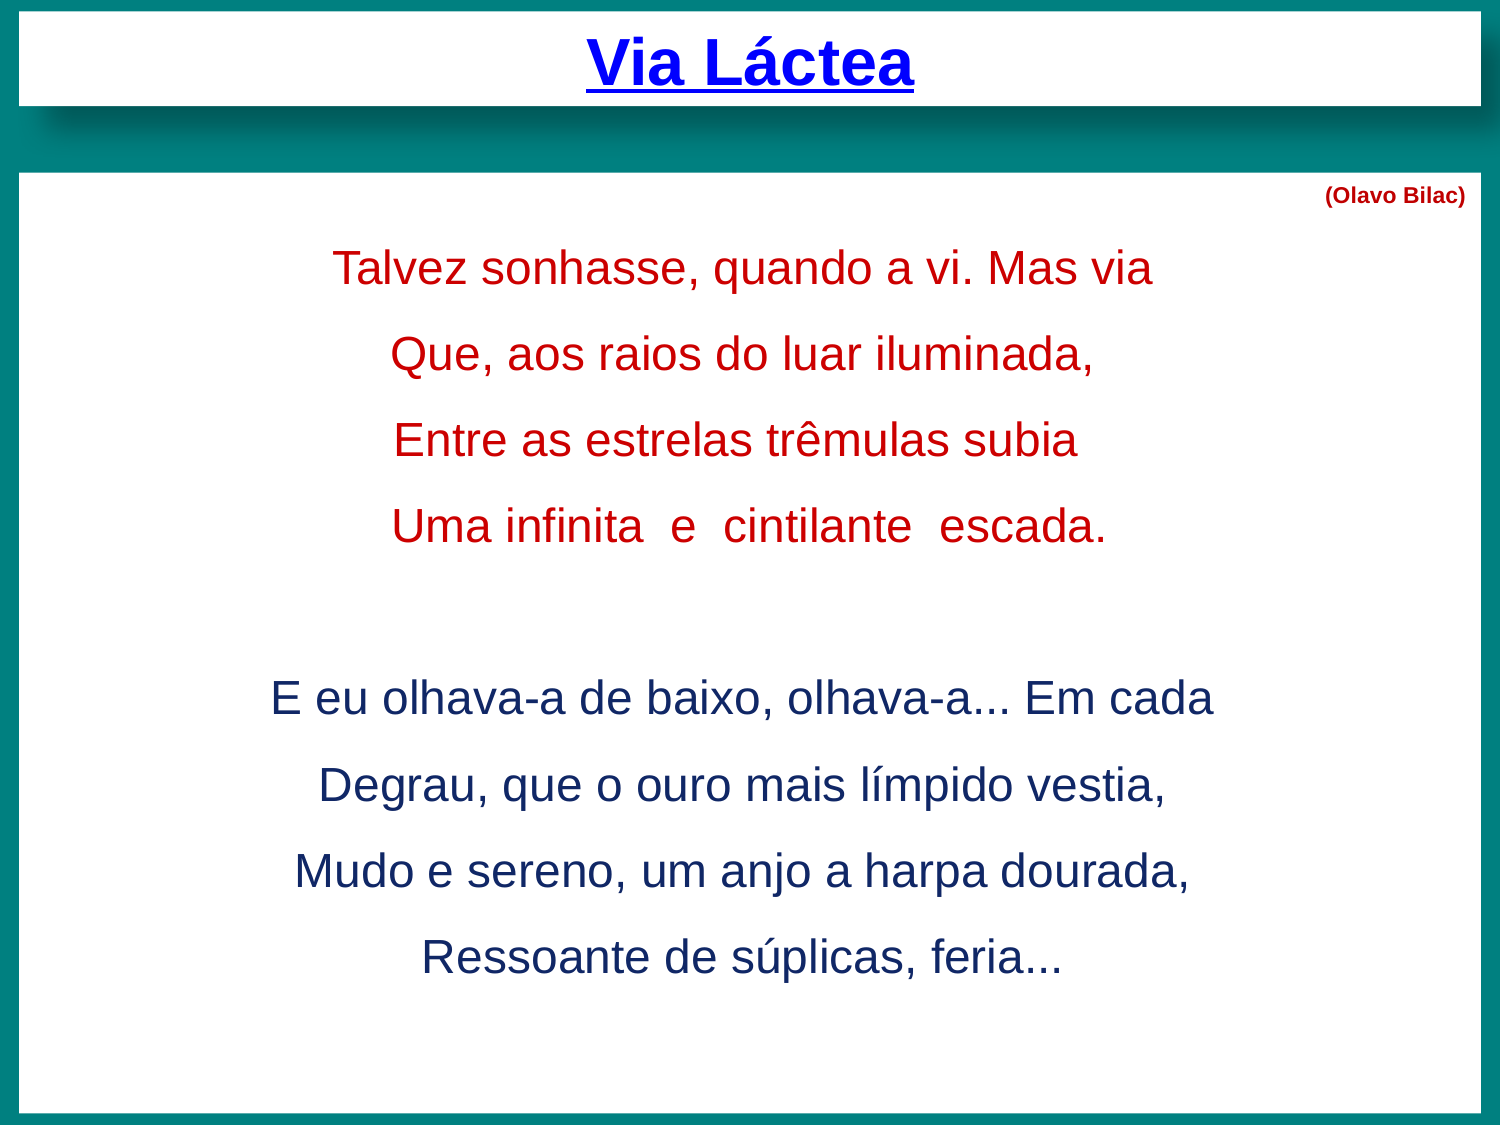

Via Láctea
                                            (Olavo Bilac)
Talvez sonhasse, quando a vi. Mas via
Que, aos raios do luar iluminada,
Entre as estrelas trêmulas subia
Uma infinita  e  cintilante  escada.

E eu olhava-a de baixo, olhava-a... Em cada
Degrau, que o ouro mais límpido vestia,
Mudo e sereno, um anjo a harpa dourada,
Ressoante de súplicas, feria...